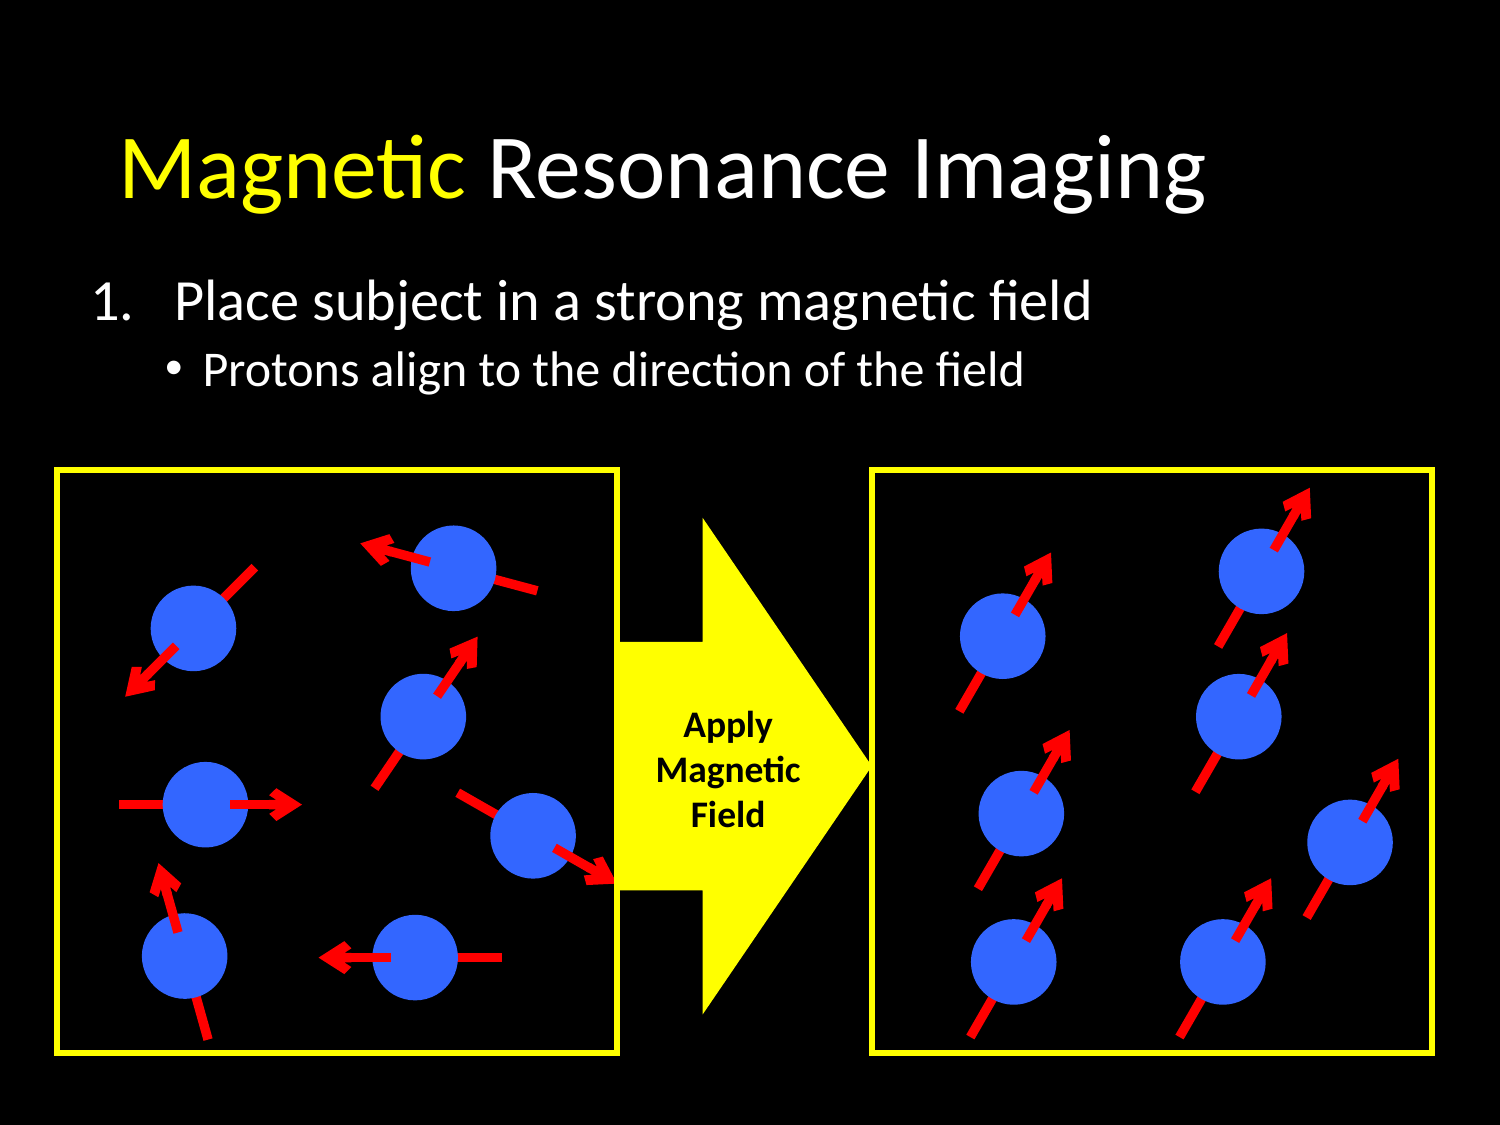

# Magnetic Resonance Imaging
Place subject in a strong magnetic field
Protons align to the direction of the field

Apply Magnetic Field